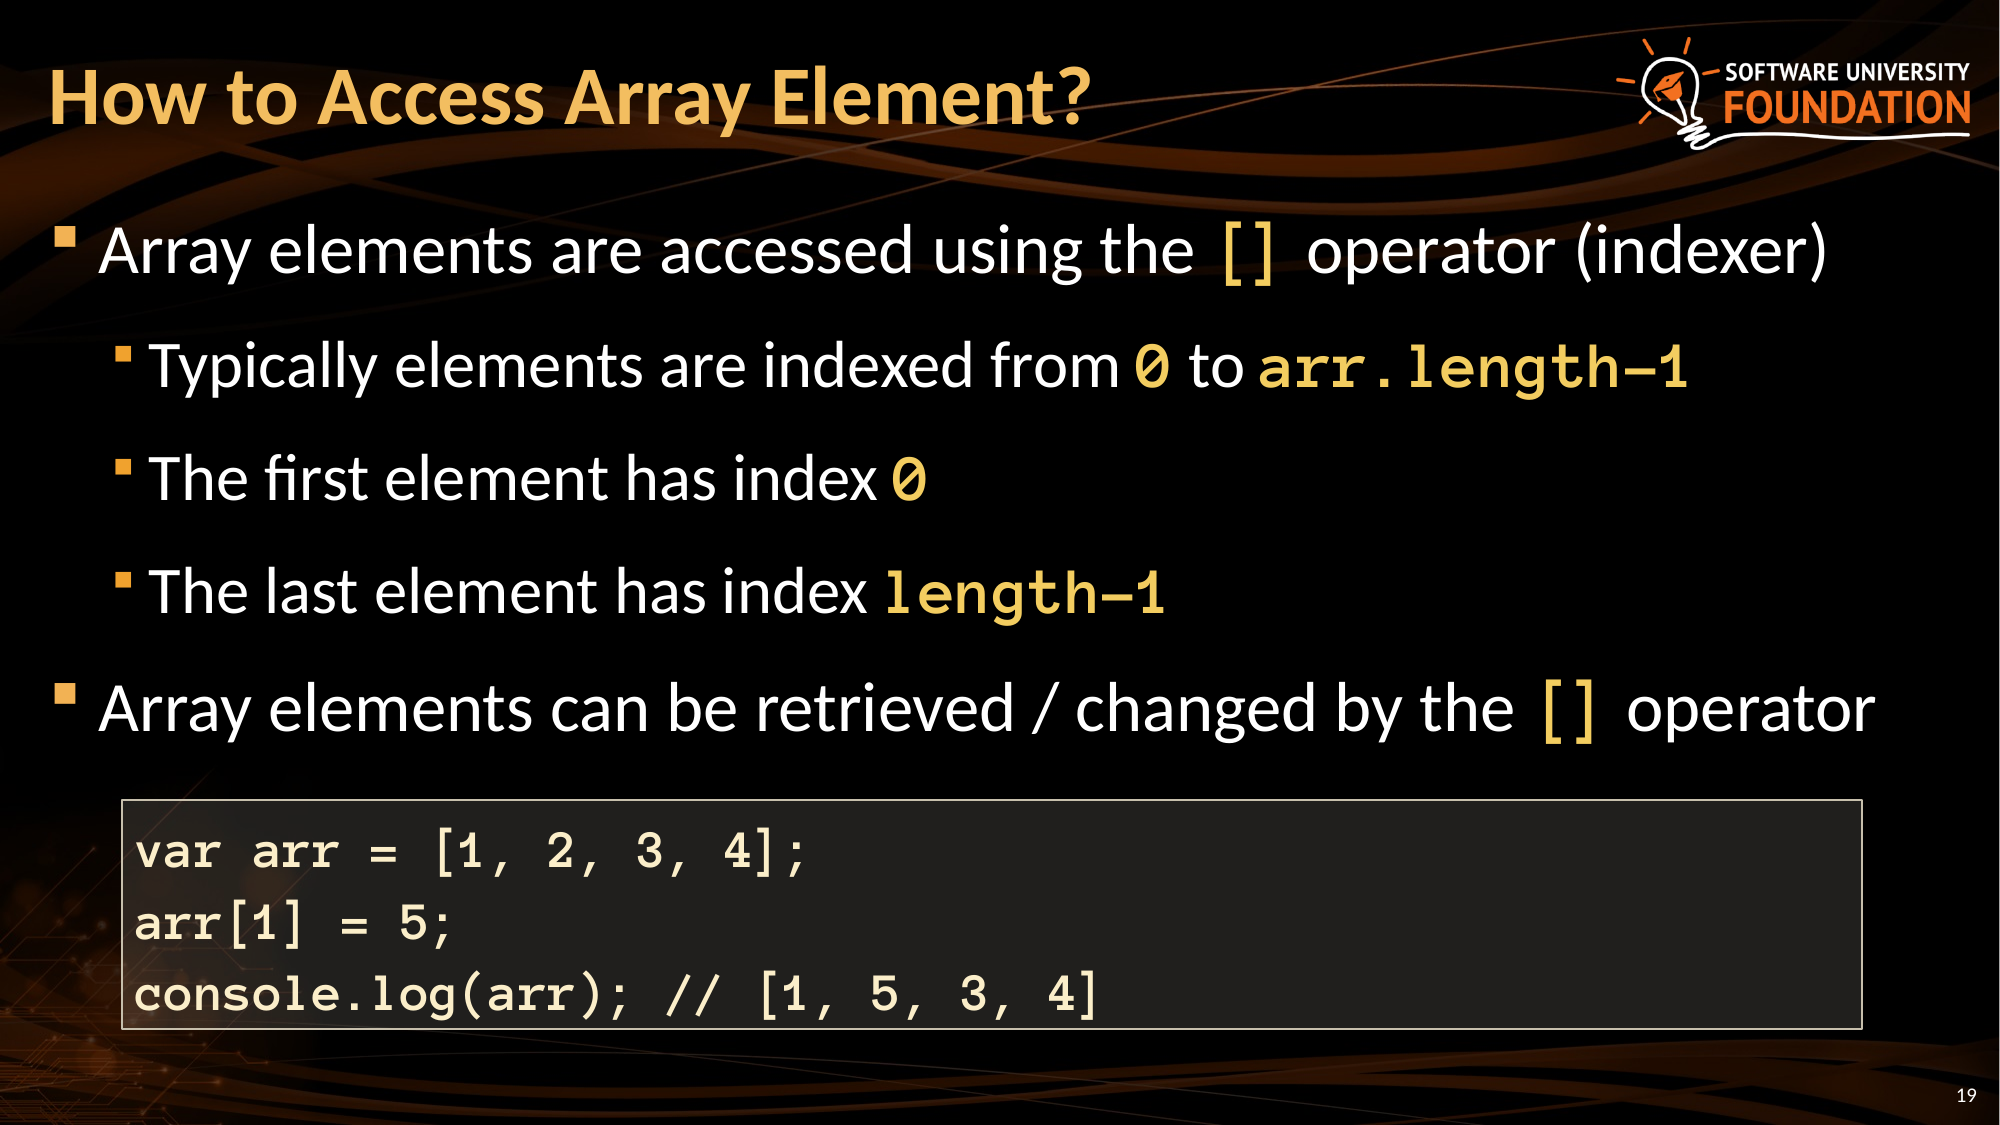

# How to Access Array Element?
Array elements are accessed using the [] operator (indexer)
Typically elements are indexed from 0 to arr.length-1
The first element has index 0
The last element has index length-1
Array elements can be retrieved / changed by the [] operator
var arr = [1, 2, 3, 4];
arr[1] = 5;
console.log(arr); // [1, 5, 3, 4]
19